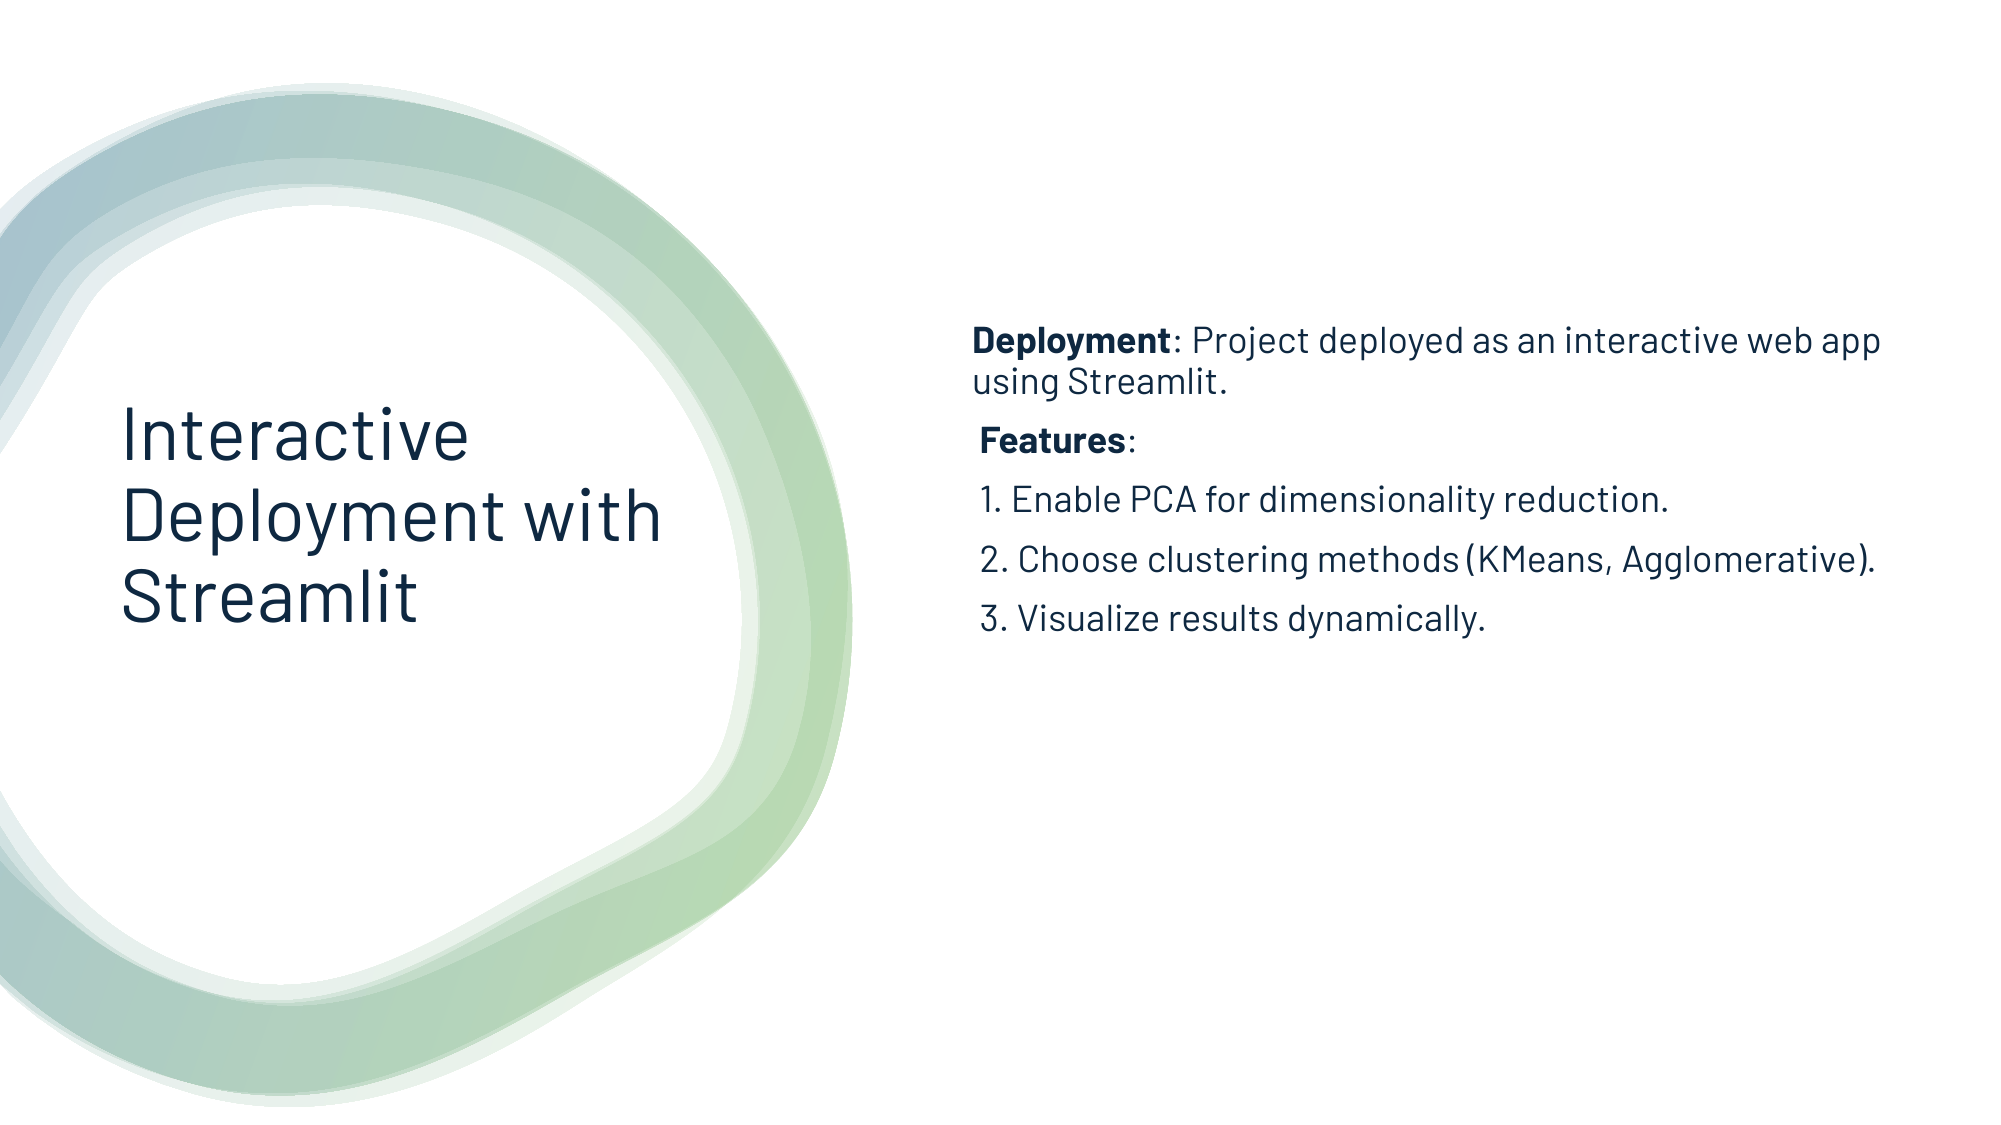

Deployment: Project deployed as an interactive web app using Streamlit.
 Features:
 1. Enable PCA for dimensionality reduction.
 2. Choose clustering methods (KMeans, Agglomerative).
 3. Visualize results dynamically.

# Interactive Deployment with Streamlit